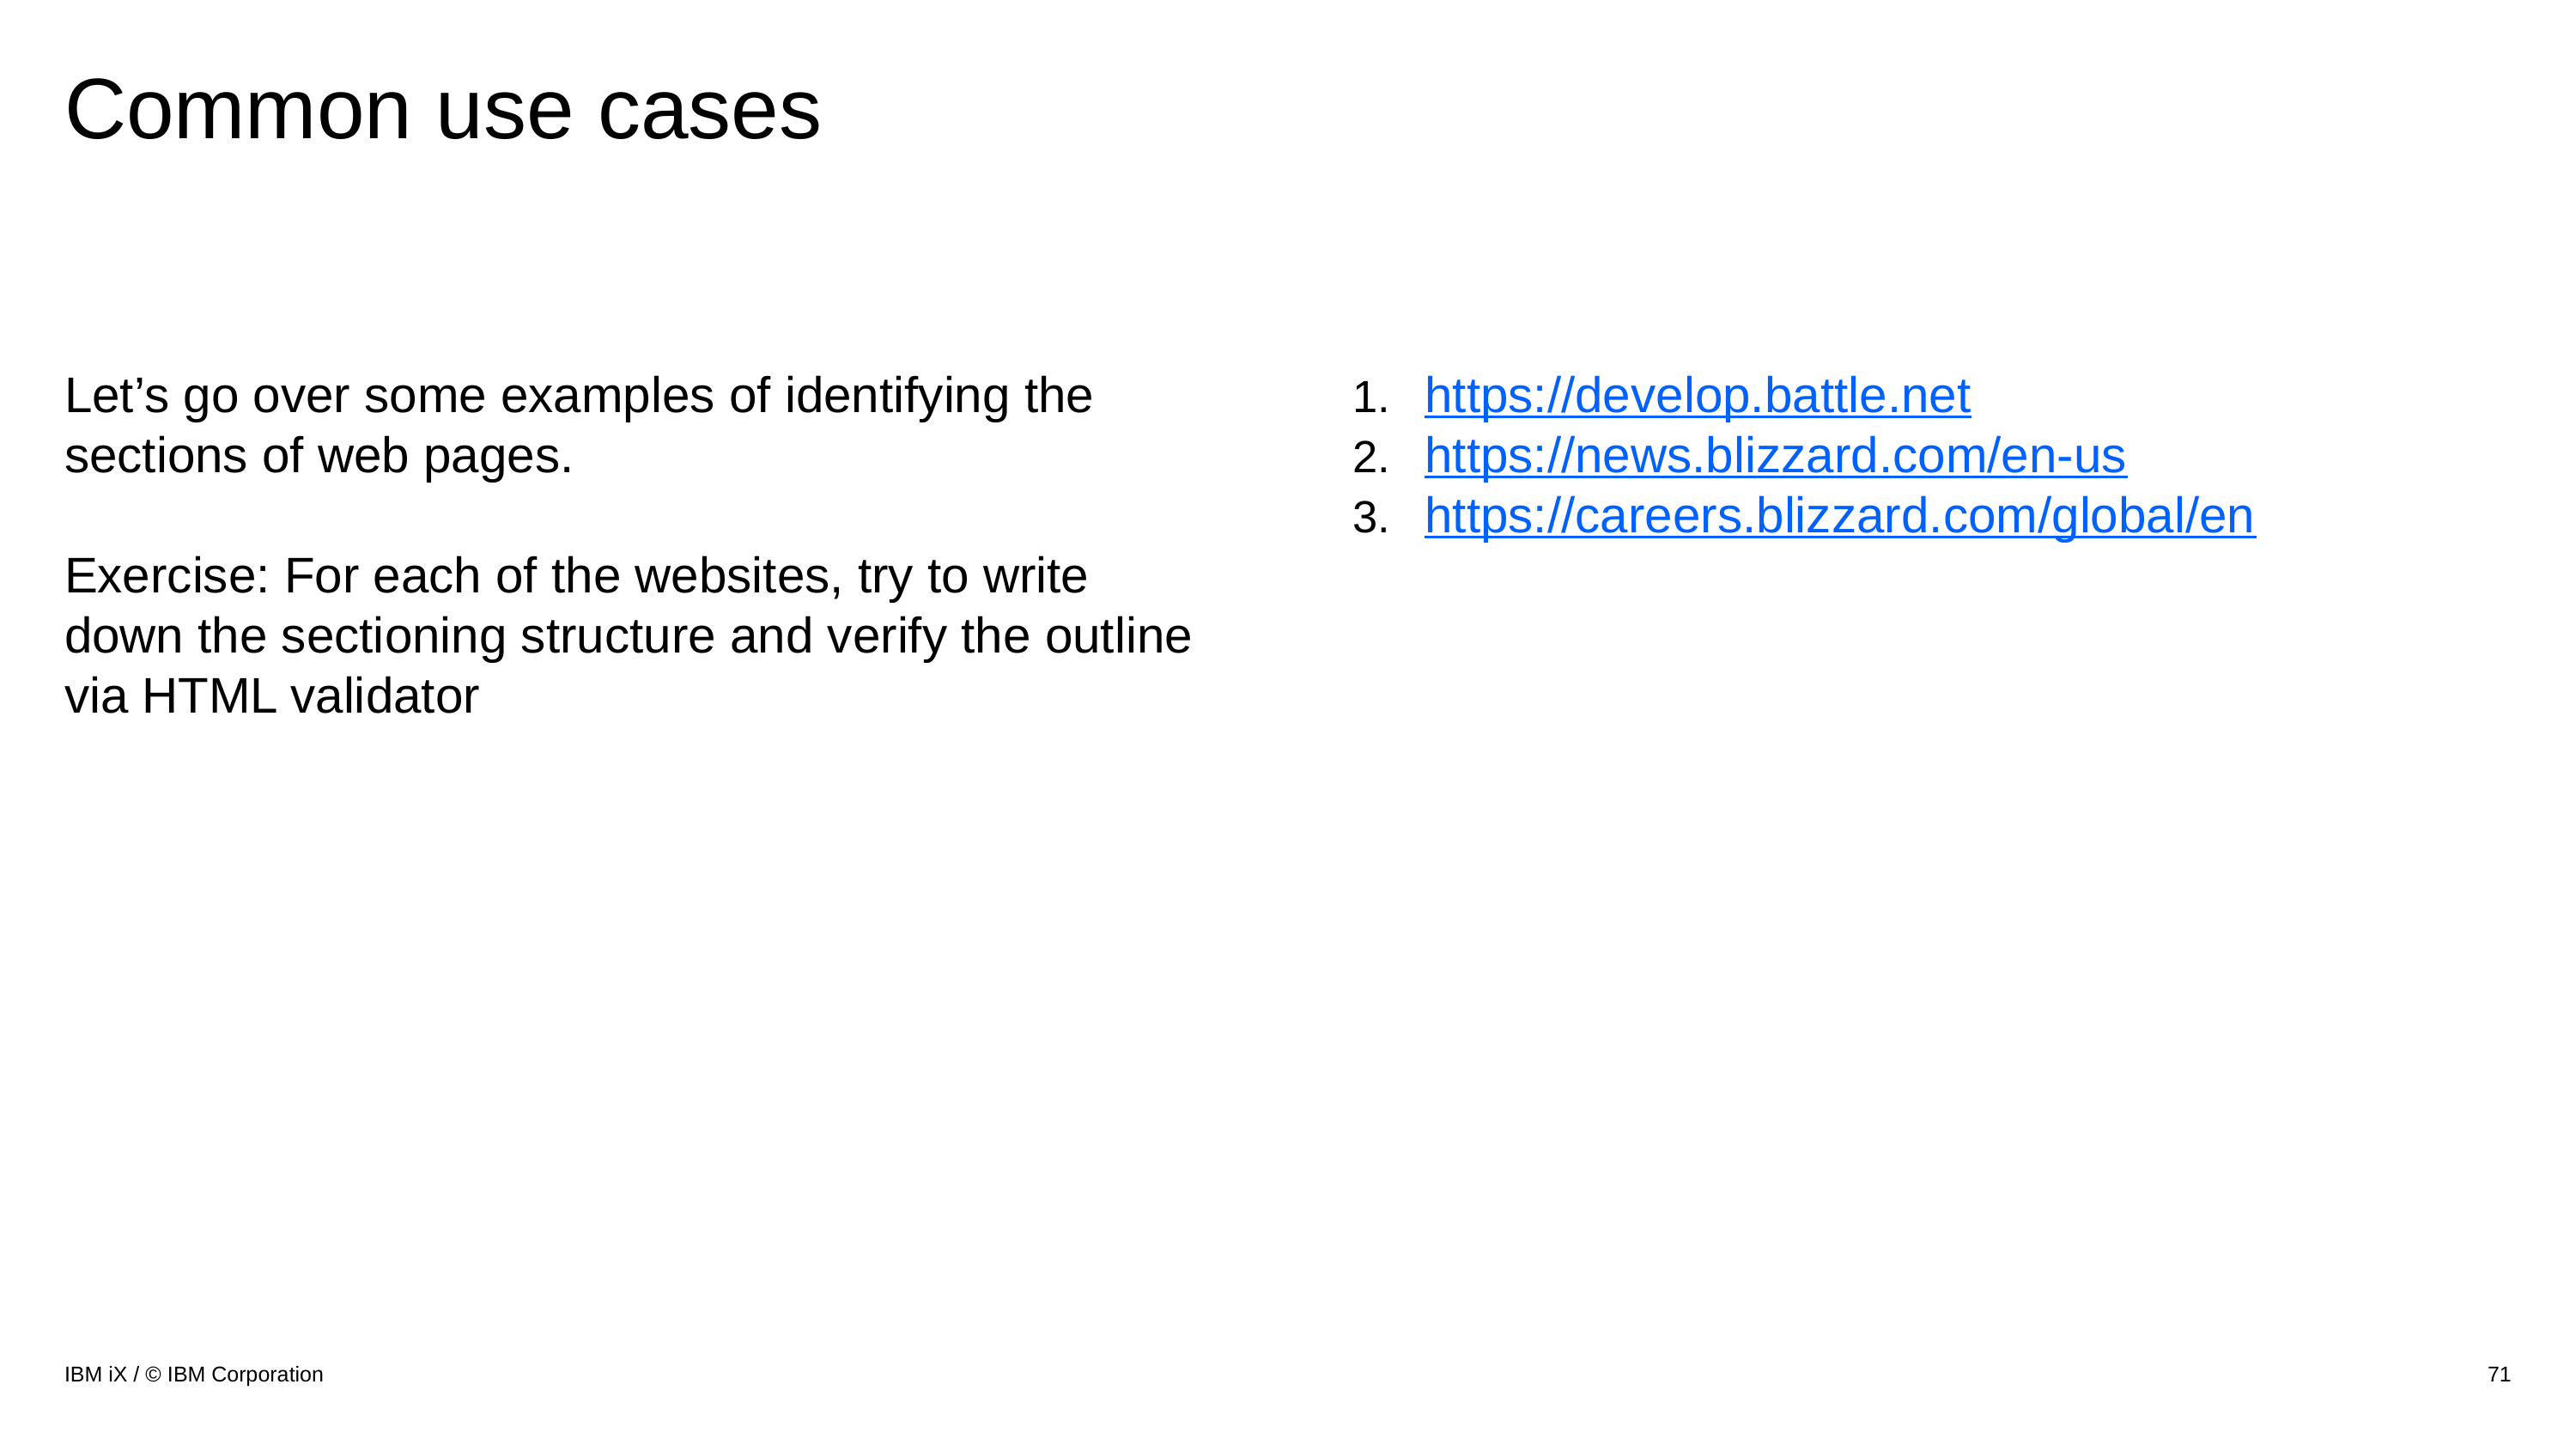

# Common use cases
Let’s go over some examples of identifying the sections of web pages.

Exercise: For each of the websites, try to write down the sectioning structure and verify the outline via HTML validator
https://develop.battle.net
https://news.blizzard.com/en-us
https://careers.blizzard.com/global/en

IBM iX / © IBM Corporation
71